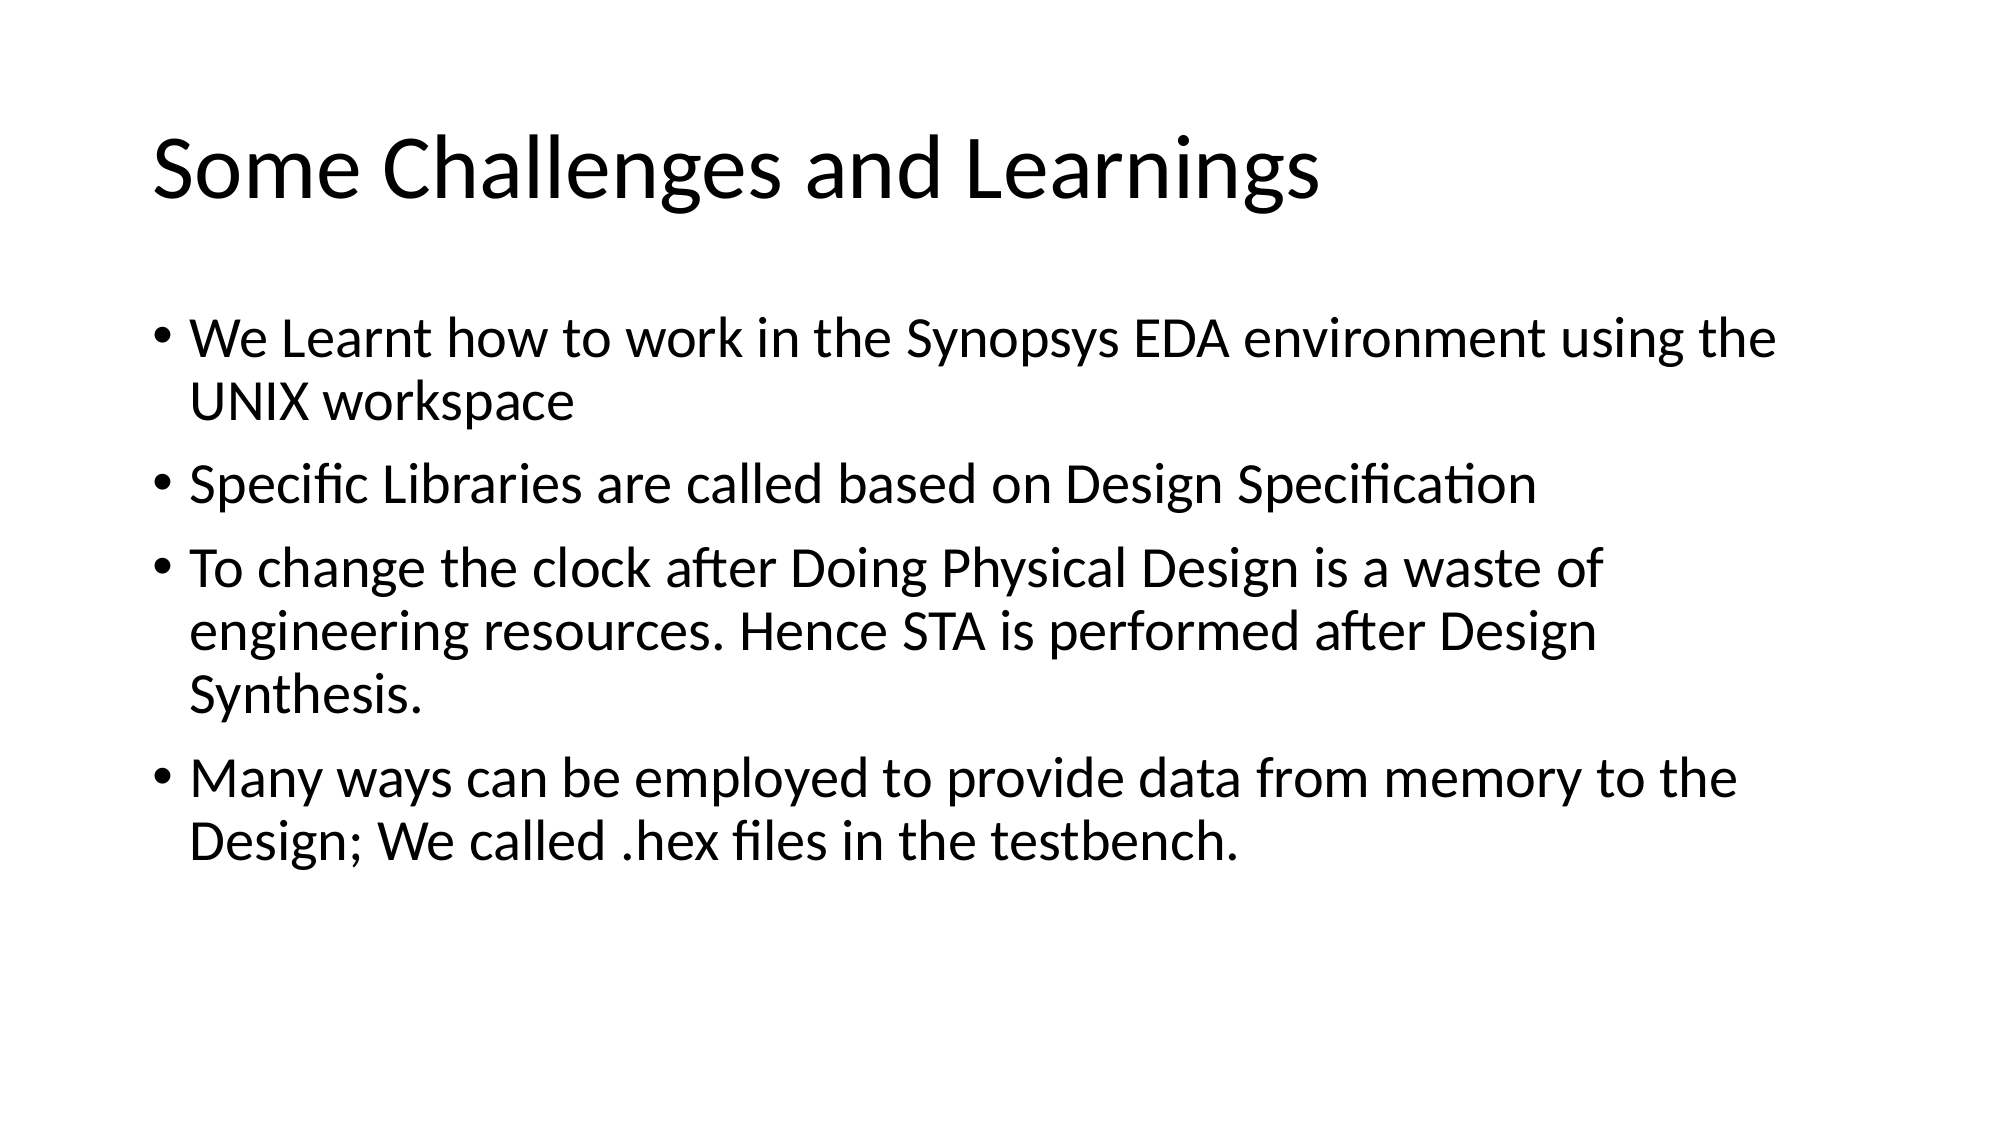

# Some Challenges and Learnings
We Learnt how to work in the Synopsys EDA environment using the UNIX workspace
Specific Libraries are called based on Design Specification
To change the clock after Doing Physical Design is a waste of engineering resources. Hence STA is performed after Design Synthesis.
Many ways can be employed to provide data from memory to the Design; We called .hex files in the testbench.